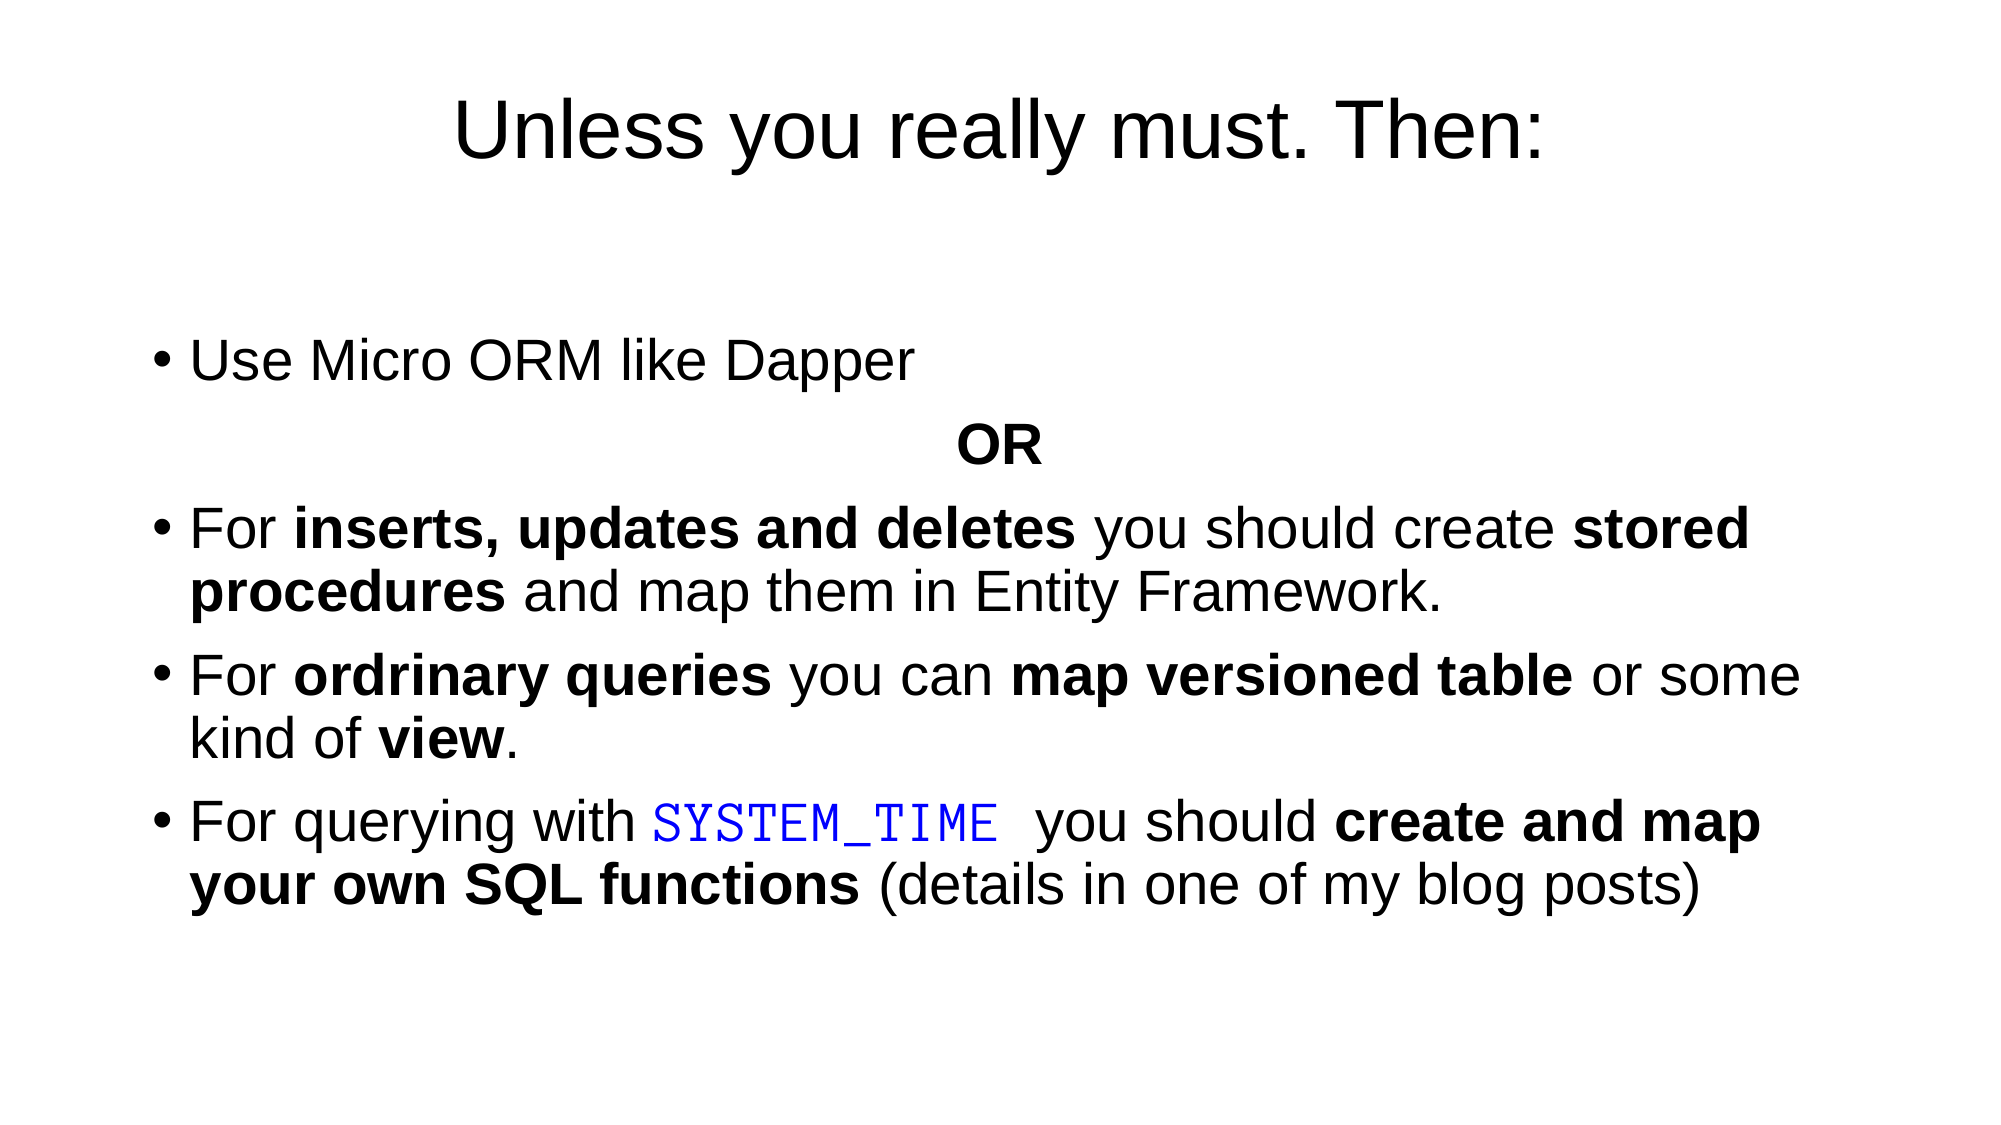

# Unless you really must. Then:
Use Micro ORM like Dapper
OR
For inserts, updates and deletes you should create stored procedures and map them in Entity Framework.
For ordrinary queries you can map versioned table or some kind of view.
For querying with SYSTEM_TIME you should create and map your own SQL functions (details in one of my blog posts)